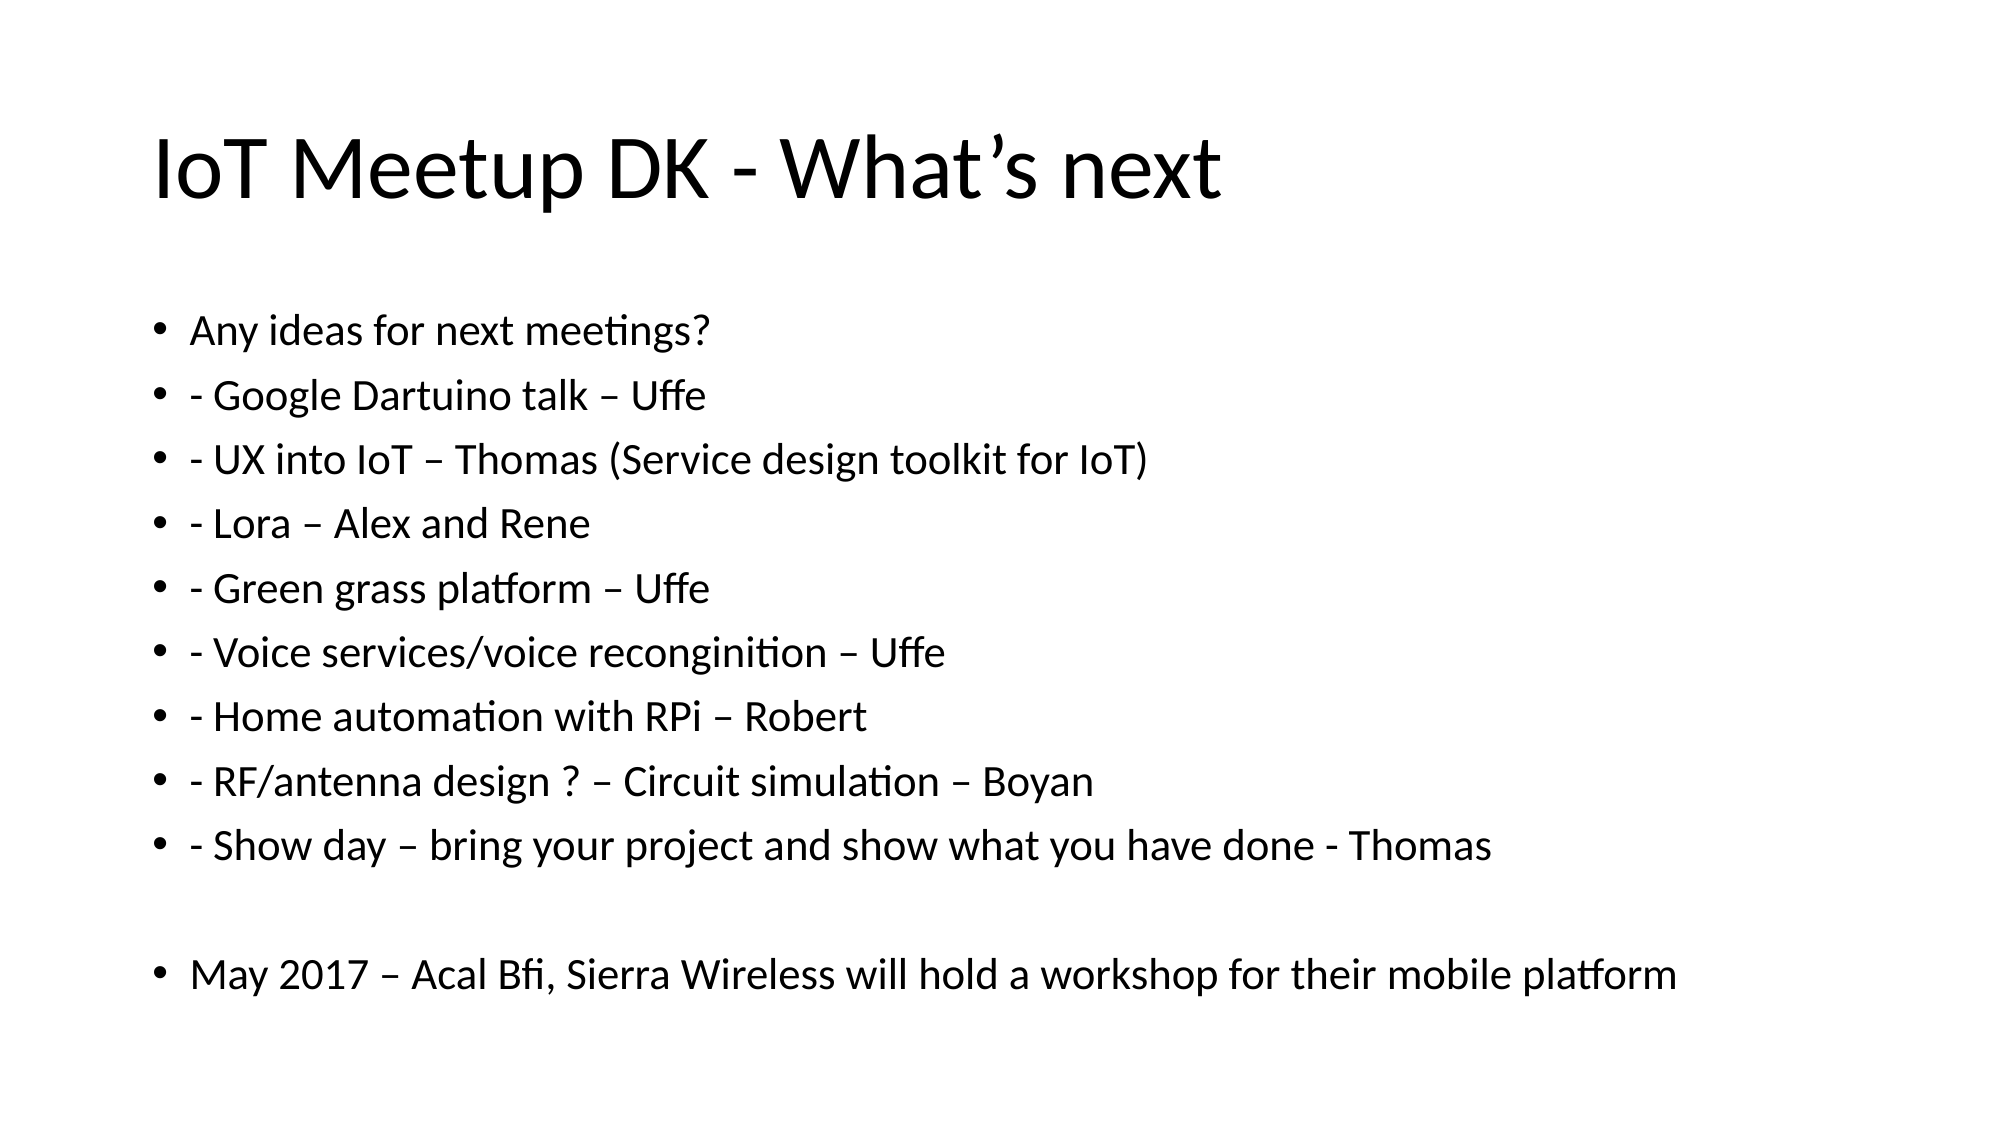

# IoT Meetup DK - What’s next
Any ideas for next meetings?
- Google Dartuino talk – Uffe
- UX into IoT – Thomas (Service design toolkit for IoT)
- Lora – Alex and Rene
- Green grass platform – Uffe
- Voice services/voice reconginition – Uffe
- Home automation with RPi – Robert
- RF/antenna design ? – Circuit simulation – Boyan
- Show day – bring your project and show what you have done - Thomas

May 2017 – Acal Bfi, Sierra Wireless will hold a workshop for their mobile platform